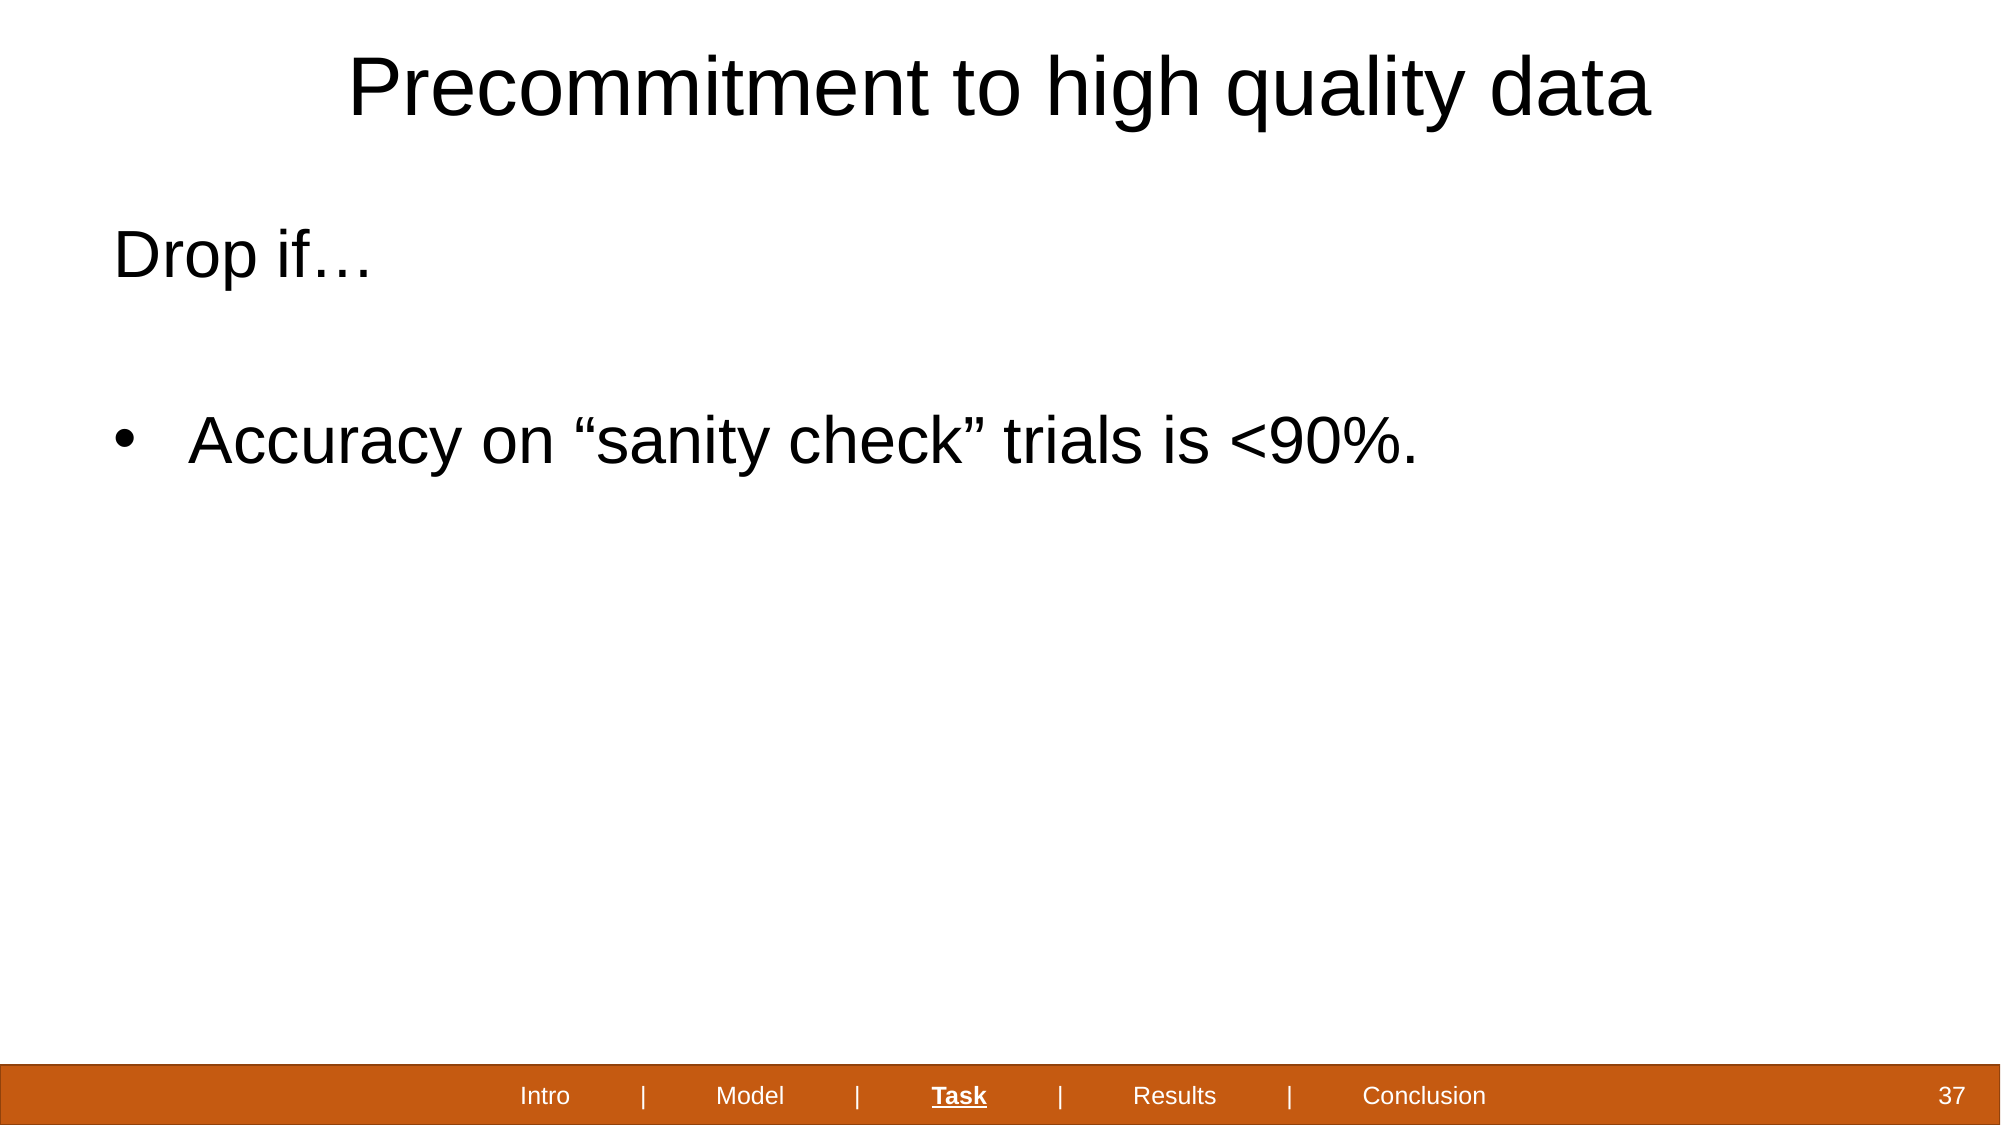

# Precommitment to high quality data
Drop if…

Accuracy on “sanity check” trials is <90%.
Intro          |          Model          |          Task          |          Results          |          Conclusion
37